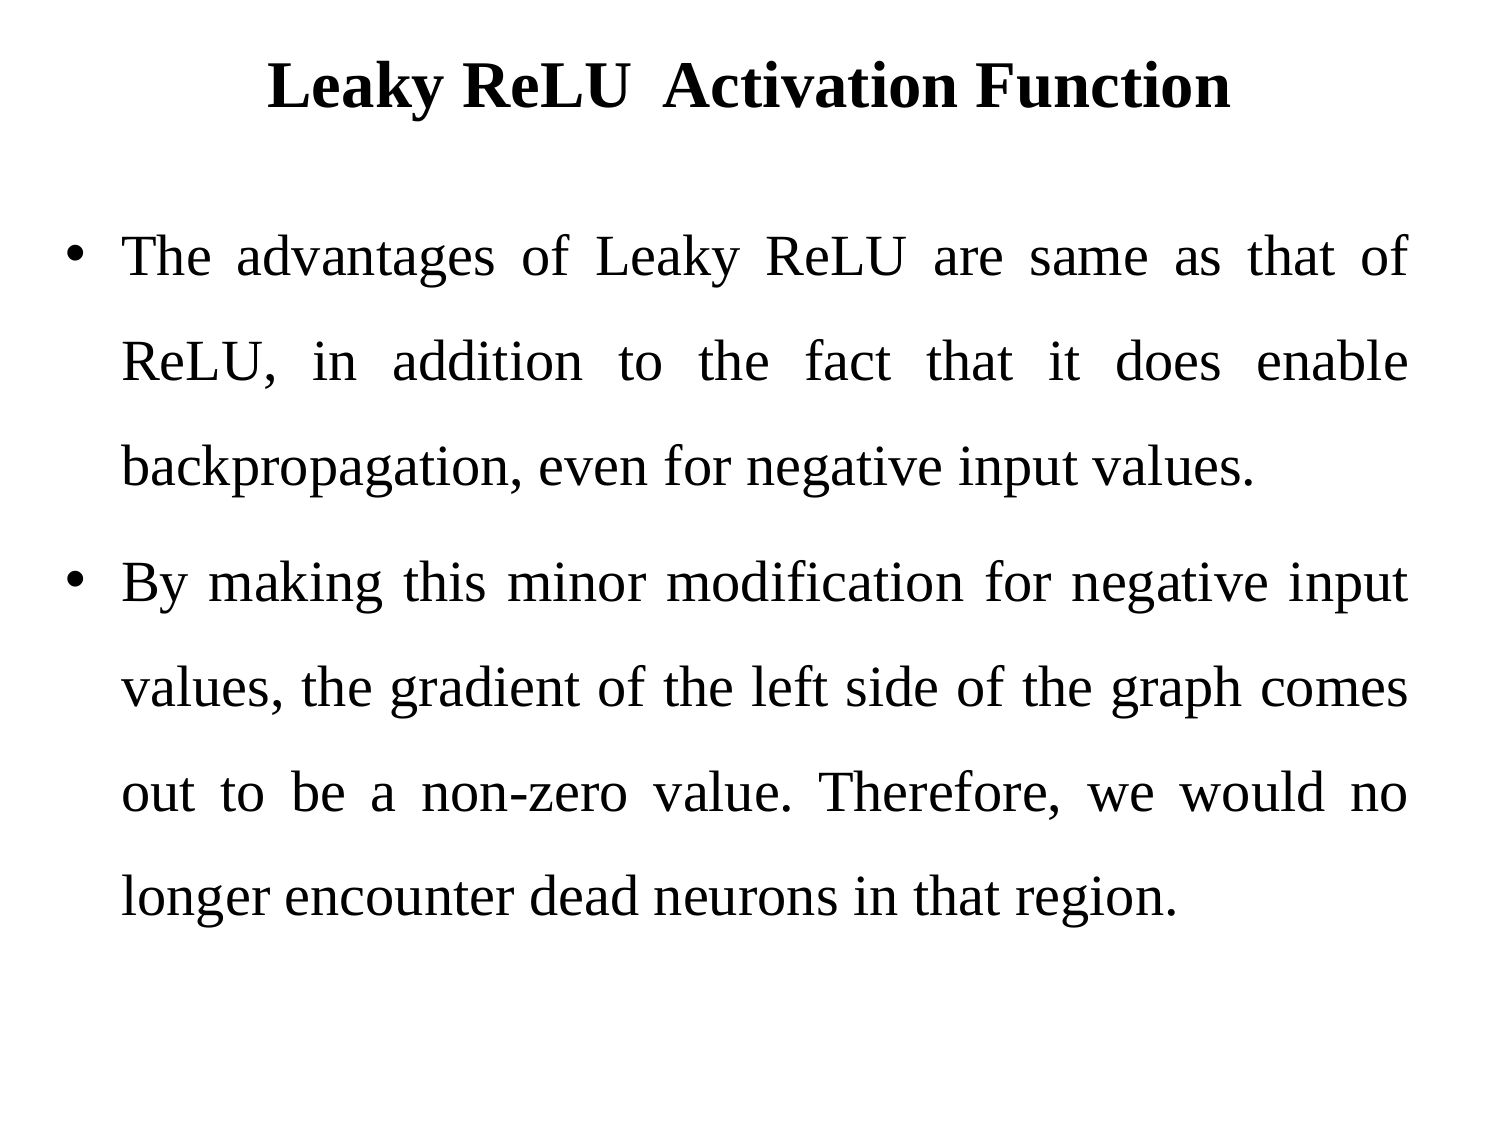

# Leaky ReLU  Activation Function
The advantages of Leaky ReLU are same as that of ReLU, in addition to the fact that it does enable backpropagation, even for negative input values.
By making this minor modification for negative input values, the gradient of the left side of the graph comes out to be a non-zero value. Therefore, we would no longer encounter dead neurons in that region.